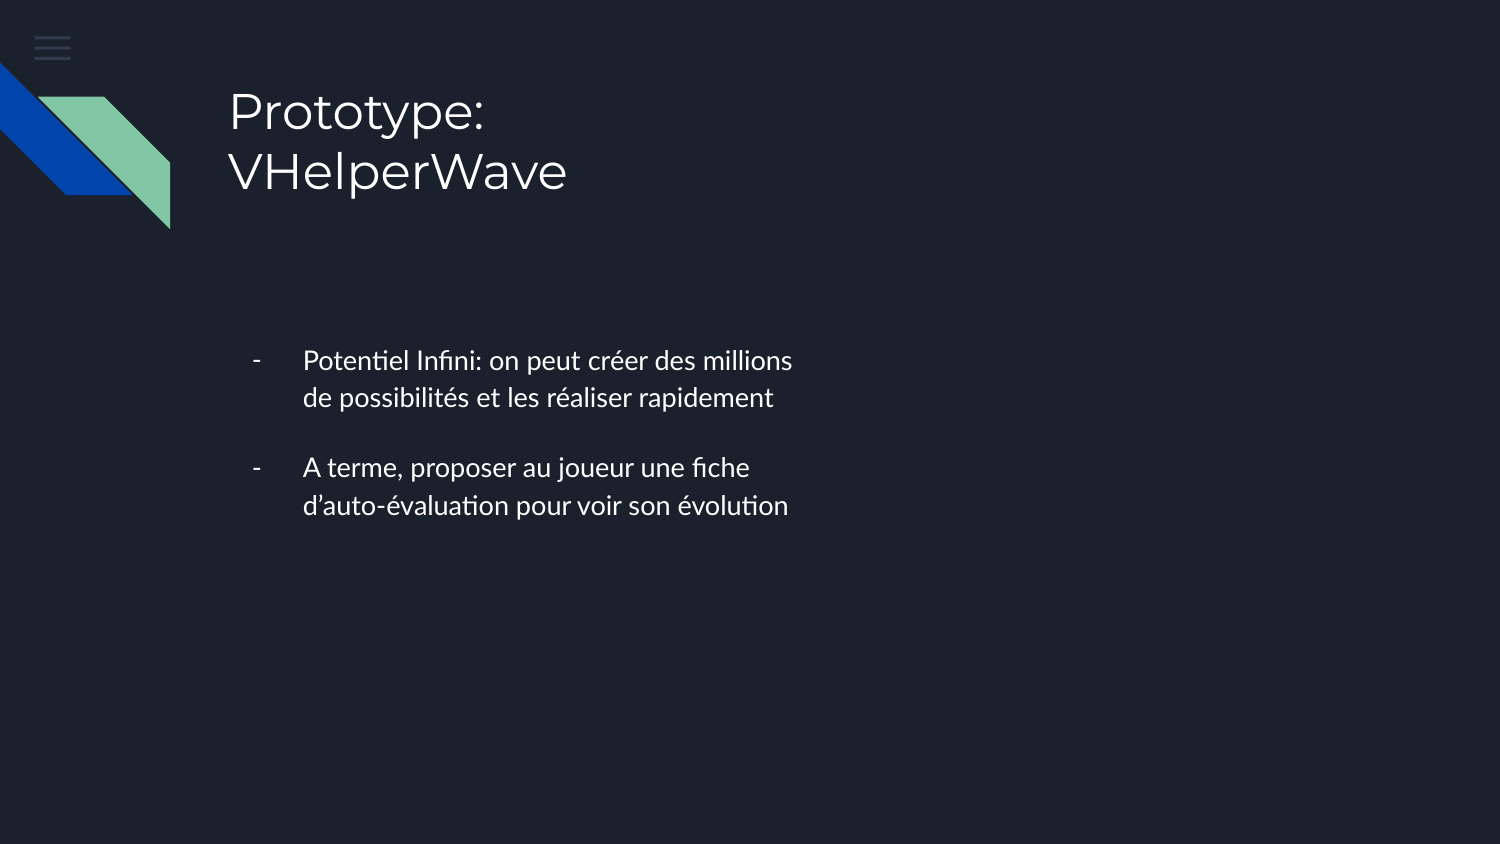

# Prototype: VHelperWave

Potentiel Infini: on peut créer des millions de possibilités et les réaliser rapidement
A terme, proposer au joueur une fiche d’auto-évaluation pour voir son évolution